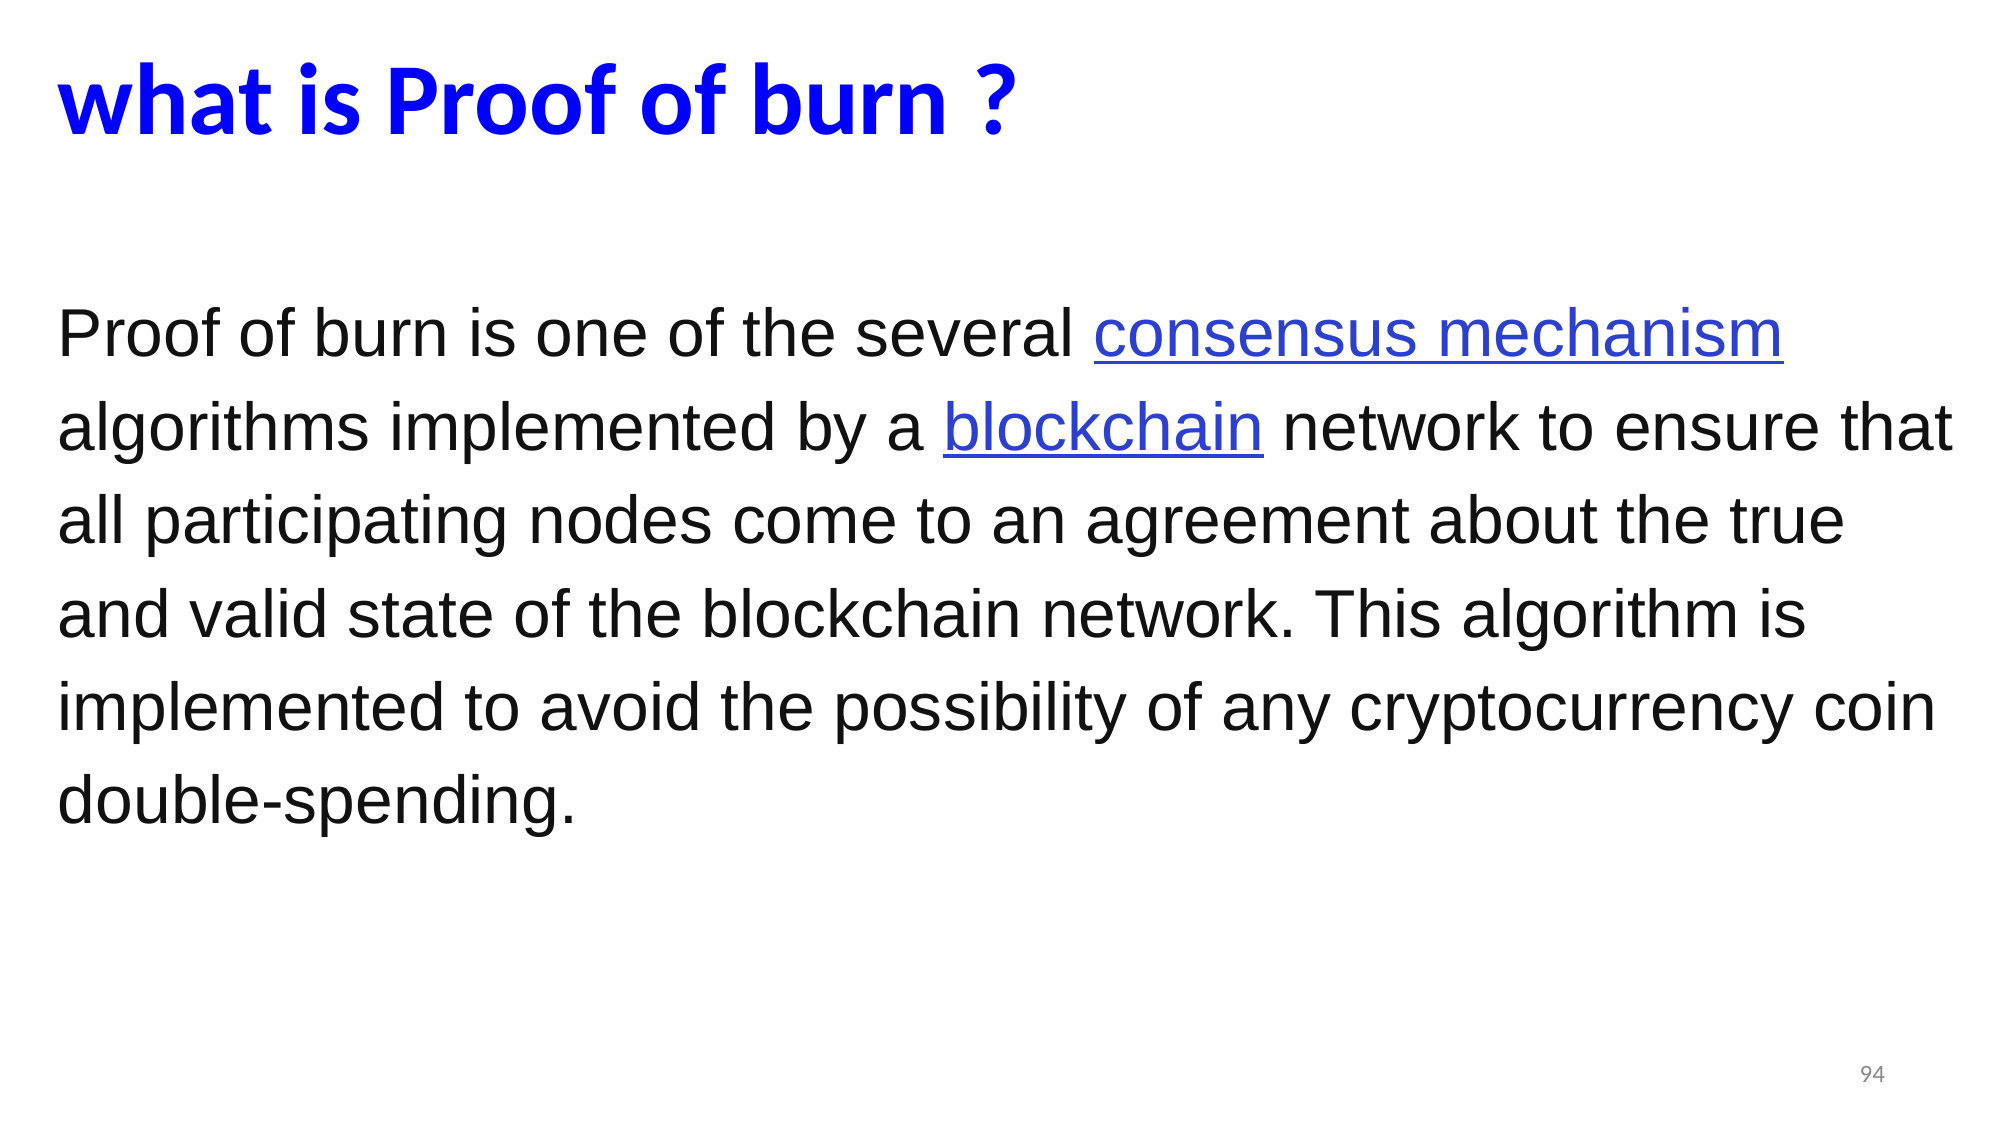

what is Proof of burn ?

Proof of burn is one of the several consensus mechanism algorithms implemented by a blockchain network to ensure that all participating nodes come to an agreement about the true and valid state of the blockchain network. This algorithm is implemented to avoid the possibility of any cryptocurrency coin double-spending.

94